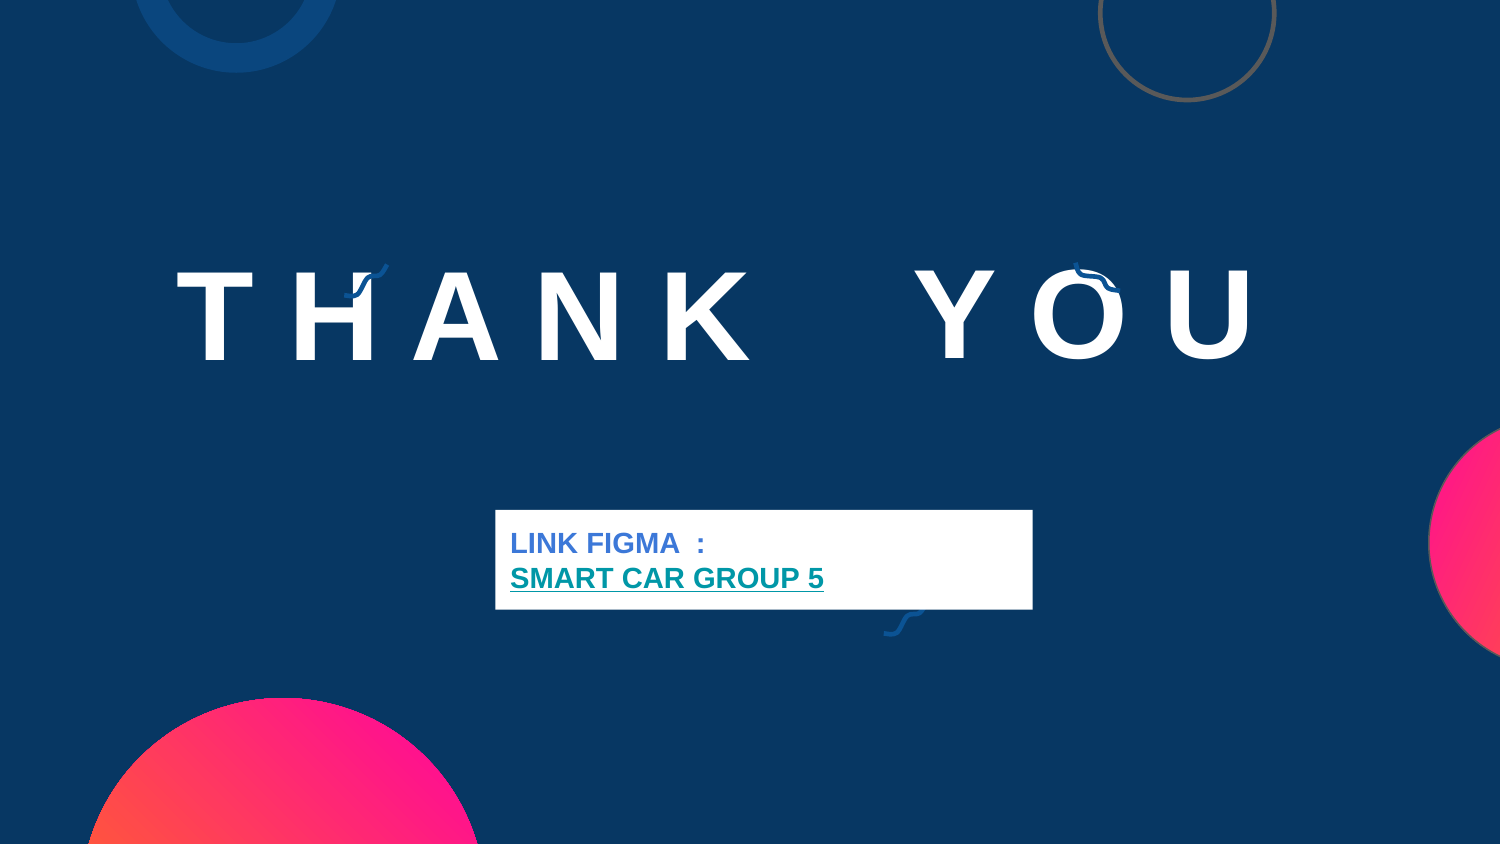

Y O U
T H A N K

LINK FIGMA  :    SMART CAR GROUP 5